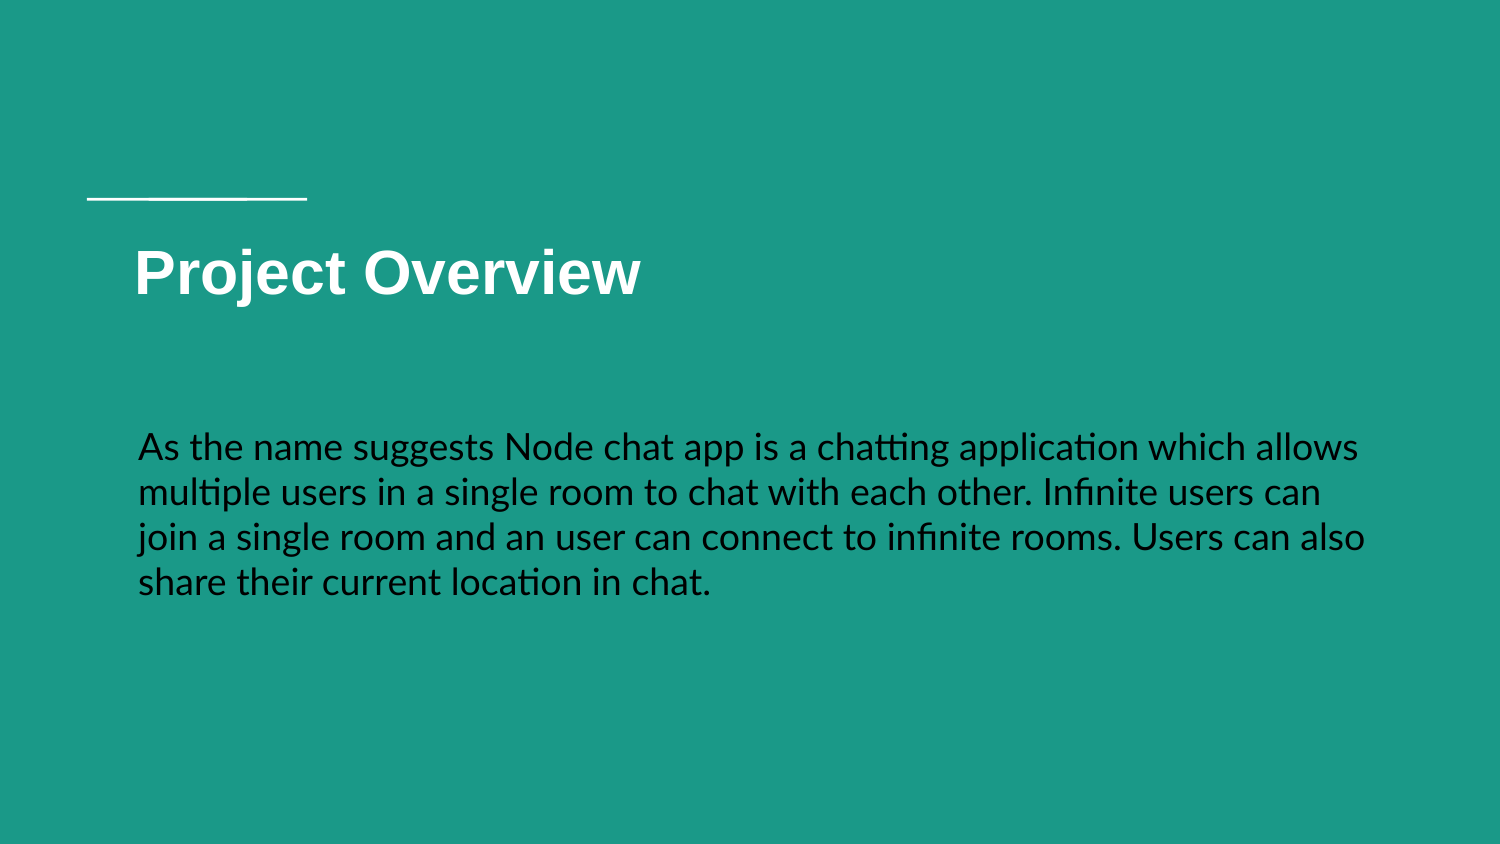

# Project Overview

As the name suggests Node chat app is a chatting application which allows multiple users in a single room to chat with each other. Infinite users can join a single room and an user can connect to infinite rooms. Users can also share their current location in chat.